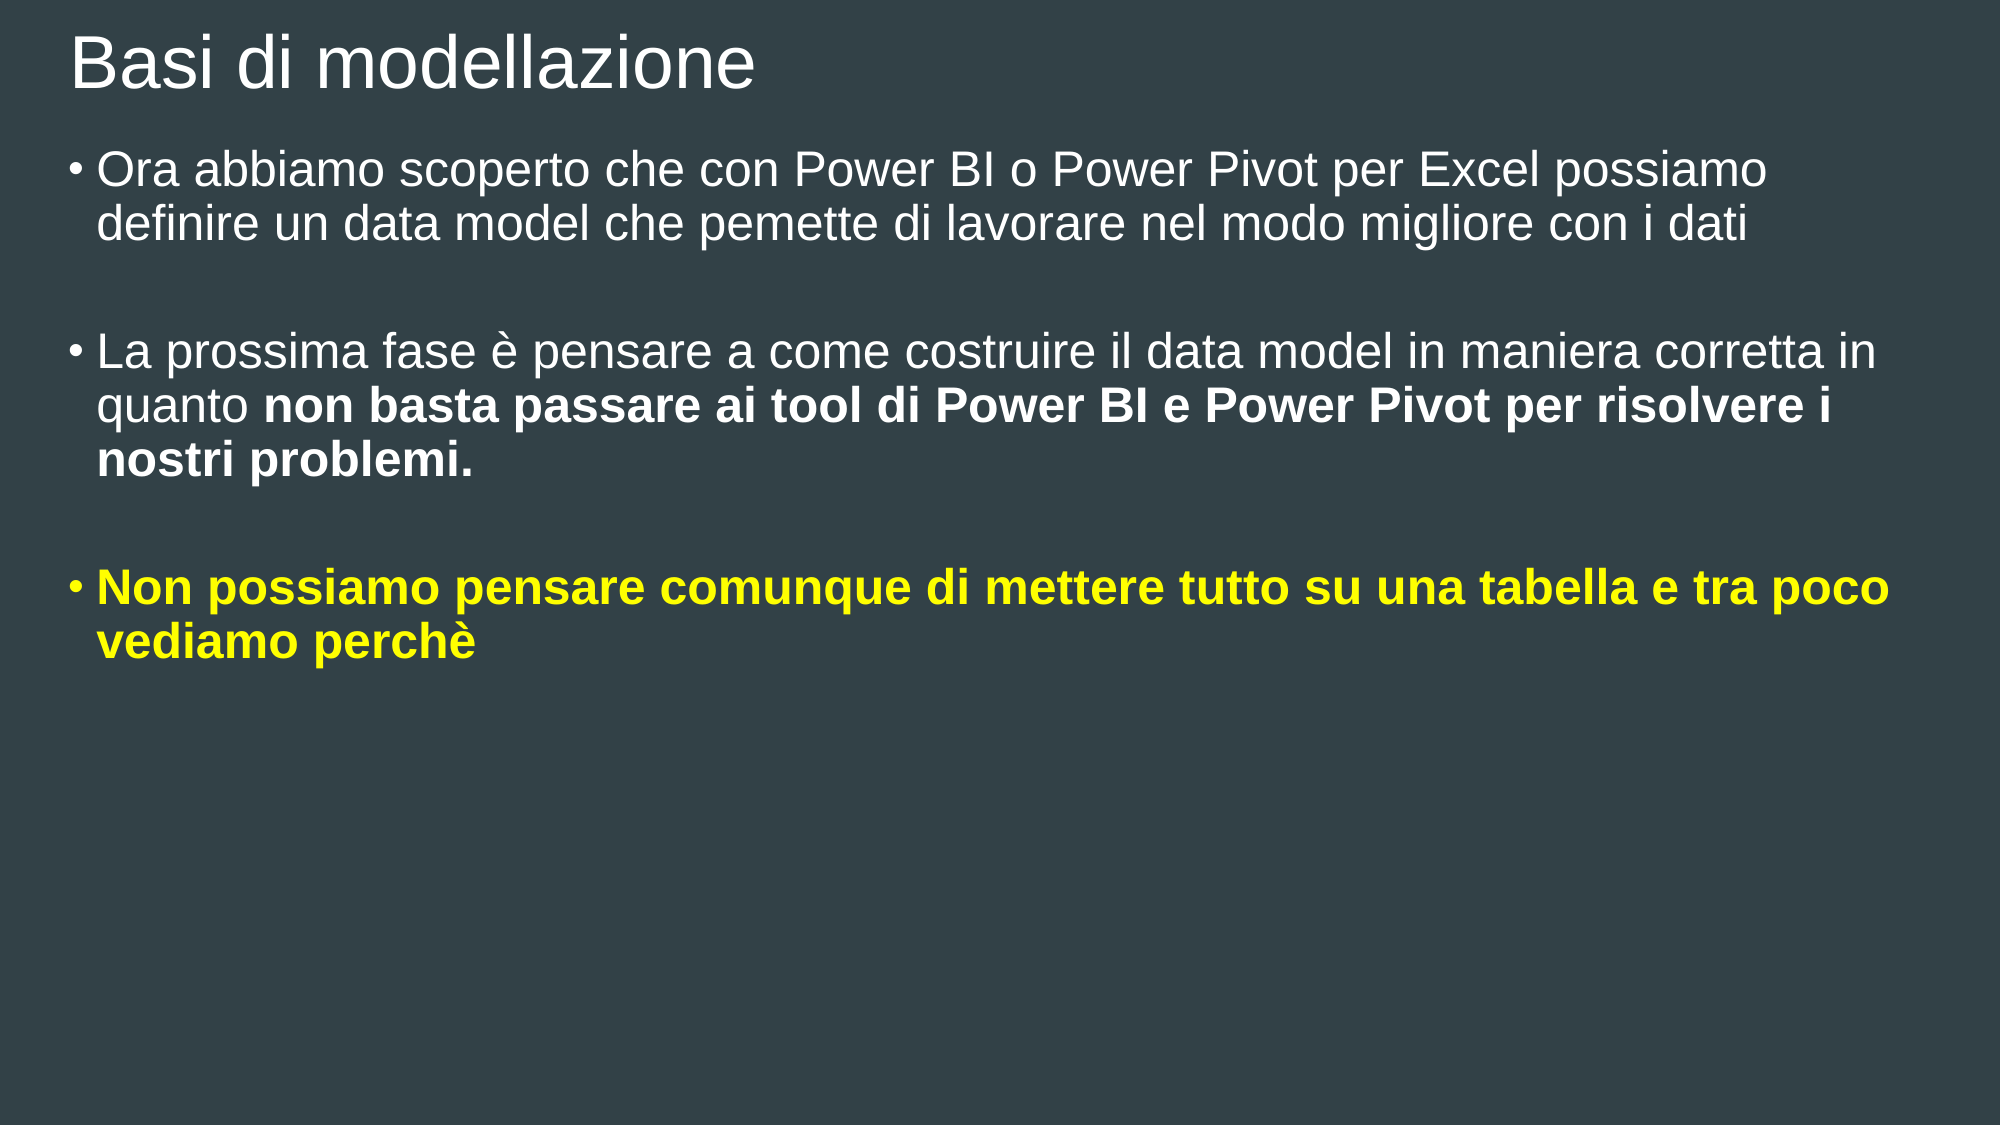

Basi di modellazione
Ora abbiamo scoperto che con Power BI o Power Pivot per Excel possiamo definire un data model che pemette di lavorare nel modo migliore con i dati

La prossima fase è pensare a come costruire il data model in maniera corretta in quanto non basta passare ai tool di Power BI e Power Pivot per risolvere i nostri problemi.

Non possiamo pensare comunque di mettere tutto su una tabella e tra poco vediamo perchè

© 2019 Microsoft. All rights reserved.